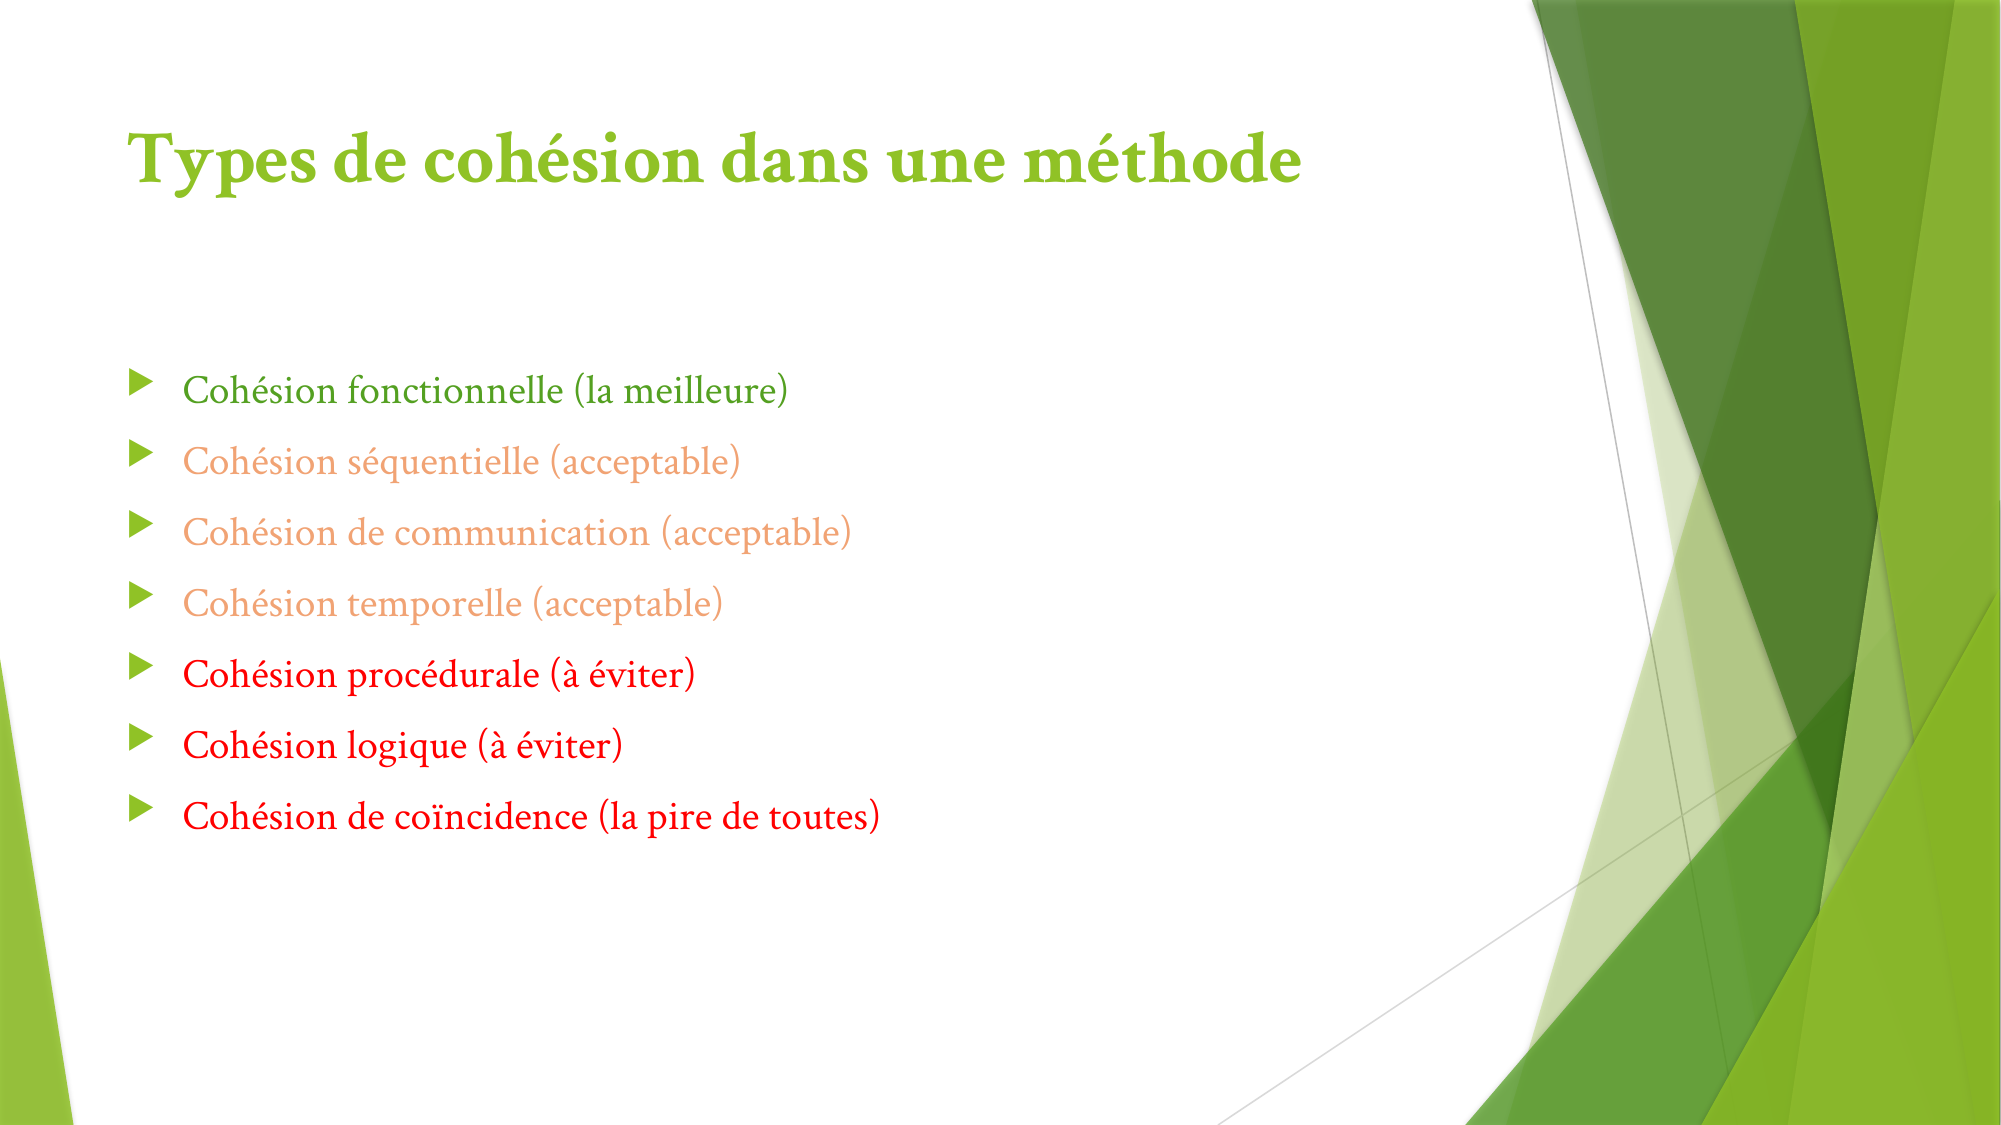

# Types de cohésion dans une méthode
Cohésion fonctionnelle (la meilleure)
Cohésion séquentielle (acceptable)
Cohésion de communication (acceptable)
Cohésion temporelle (acceptable)
Cohésion procédurale (à éviter)
Cohésion logique (à éviter)
Cohésion de coïncidence (la pire de toutes)